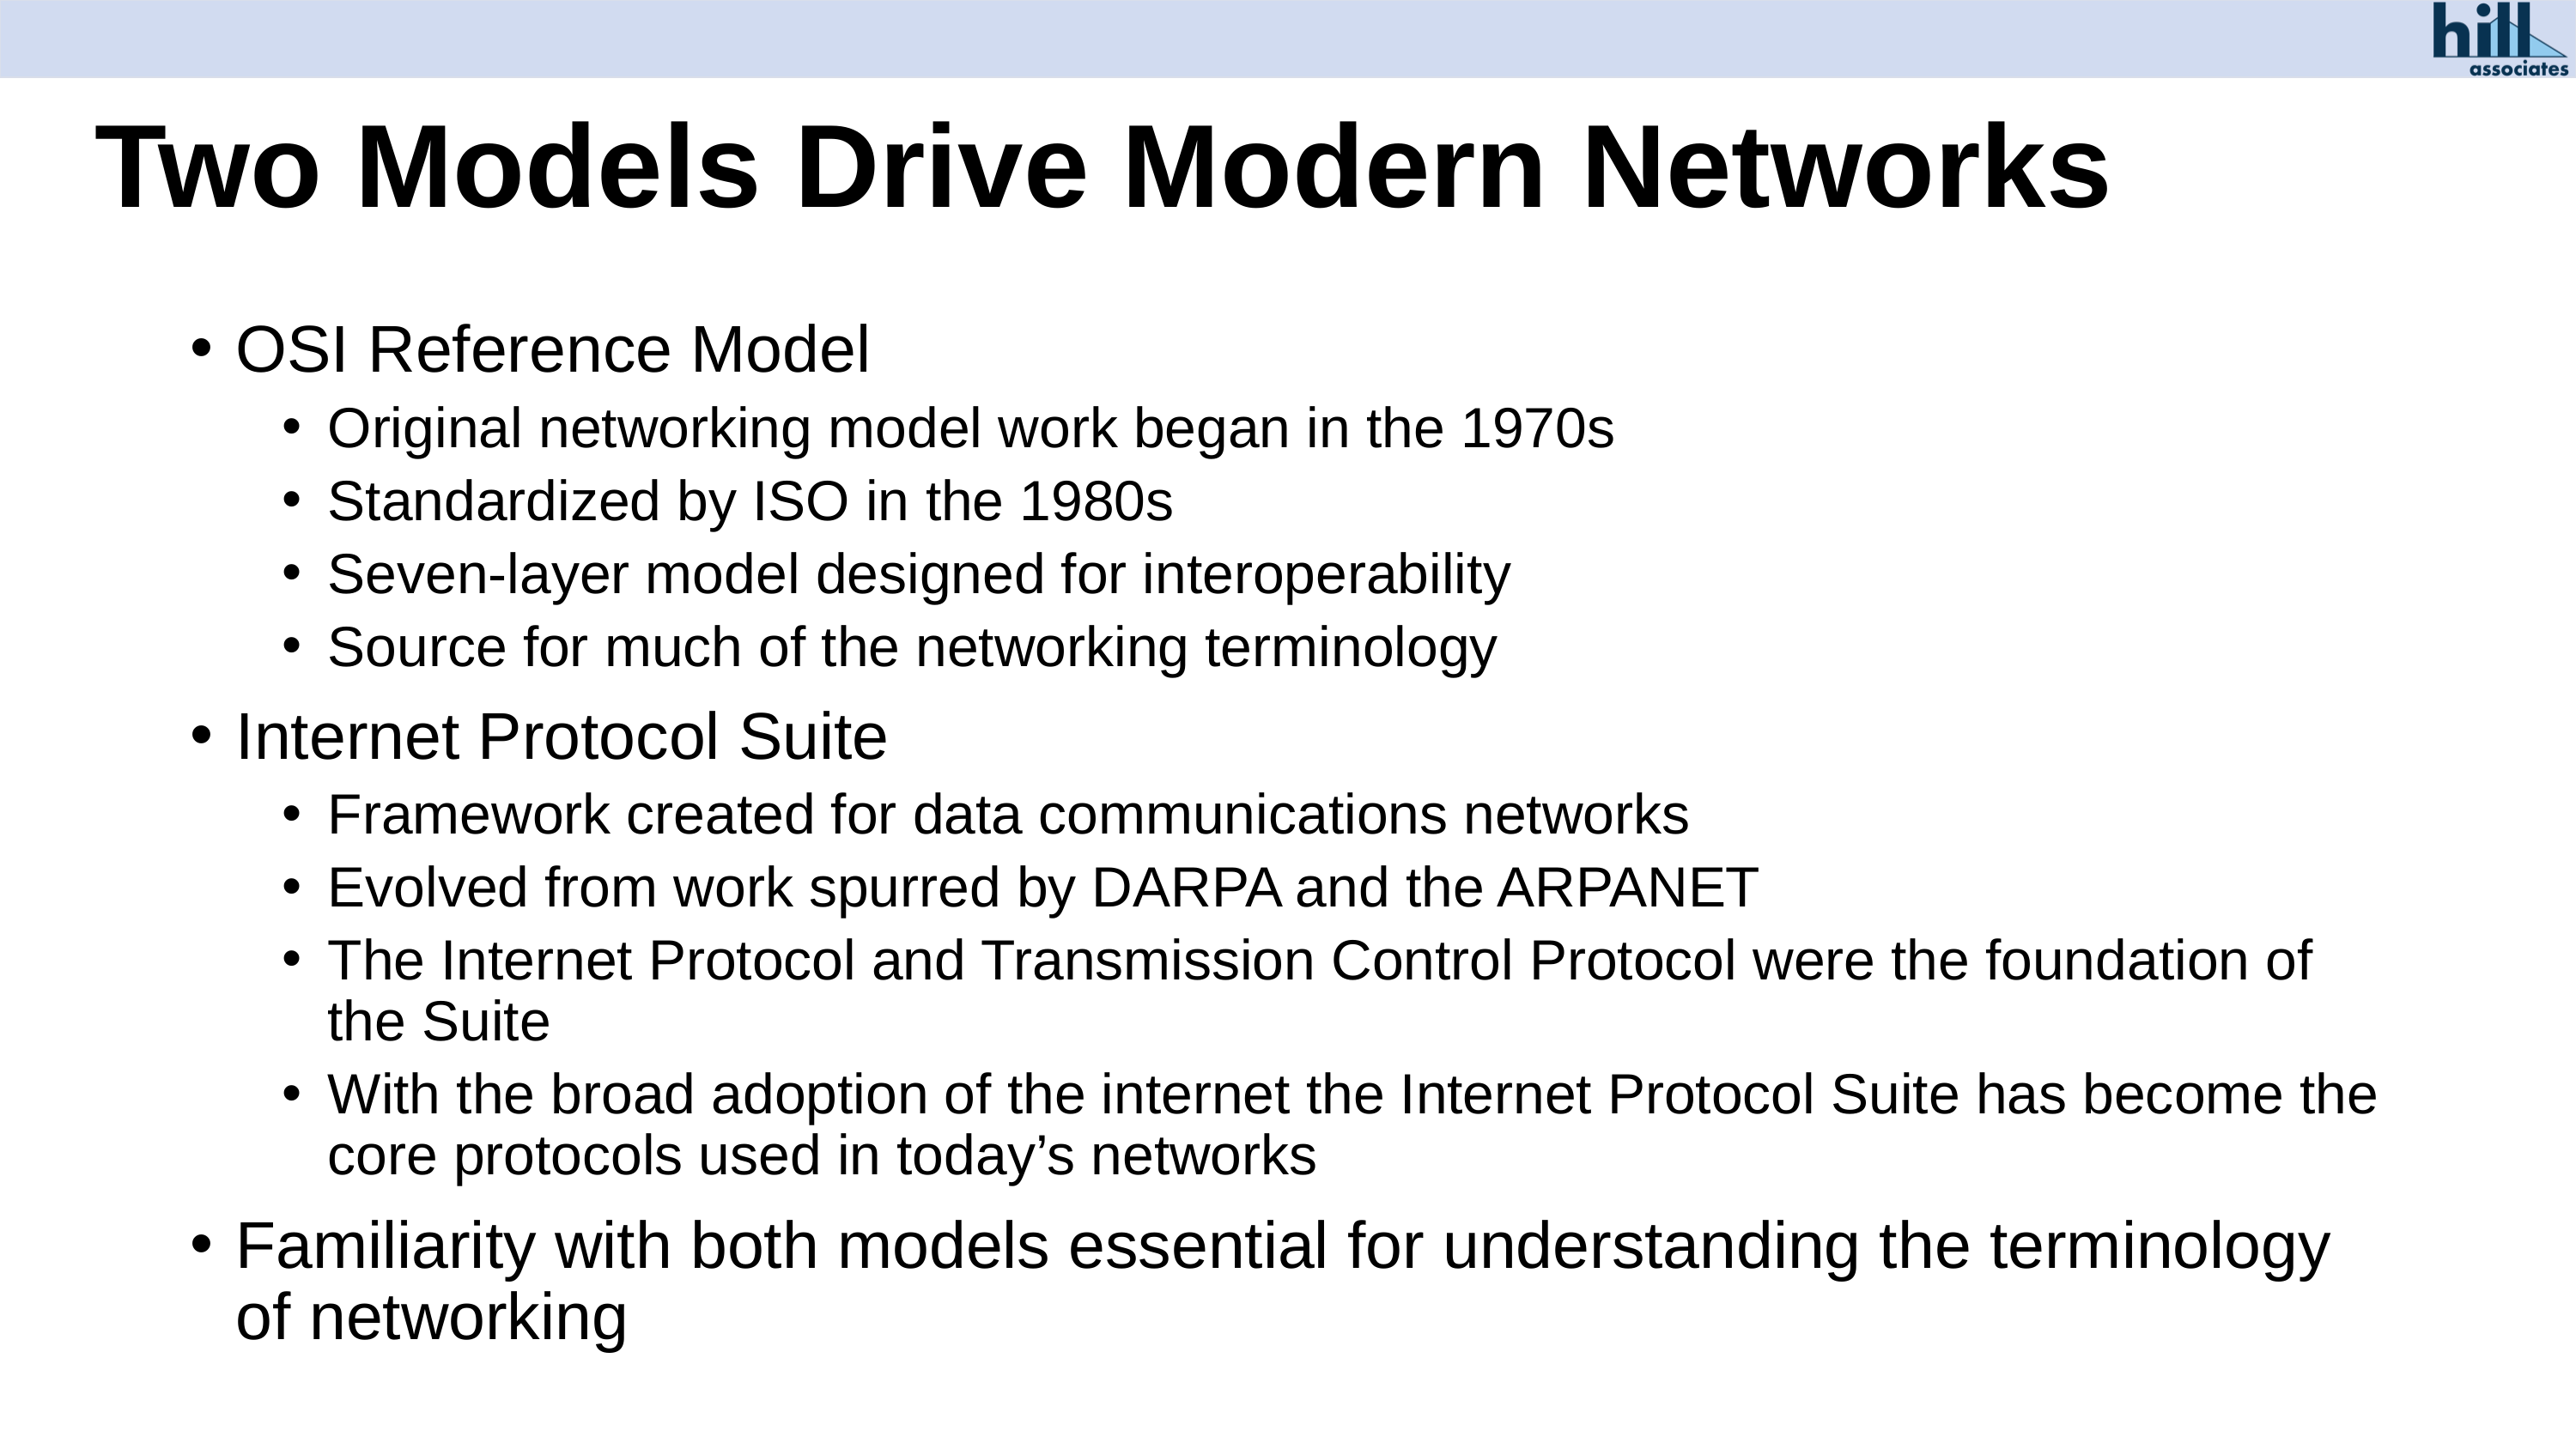

# Two Models Drive Modern Networks
OSI Reference Model
Original networking model work began in the 1970s
Standardized by ISO in the 1980s
Seven-layer model designed for interoperability
Source for much of the networking terminology
Internet Protocol Suite
Framework created for data communications networks
Evolved from work spurred by DARPA and the ARPANET
The Internet Protocol and Transmission Control Protocol were the foundation of the Suite
With the broad adoption of the internet the Internet Protocol Suite has become the core protocols used in today’s networks
Familiarity with both models essential for understanding the terminology of networking